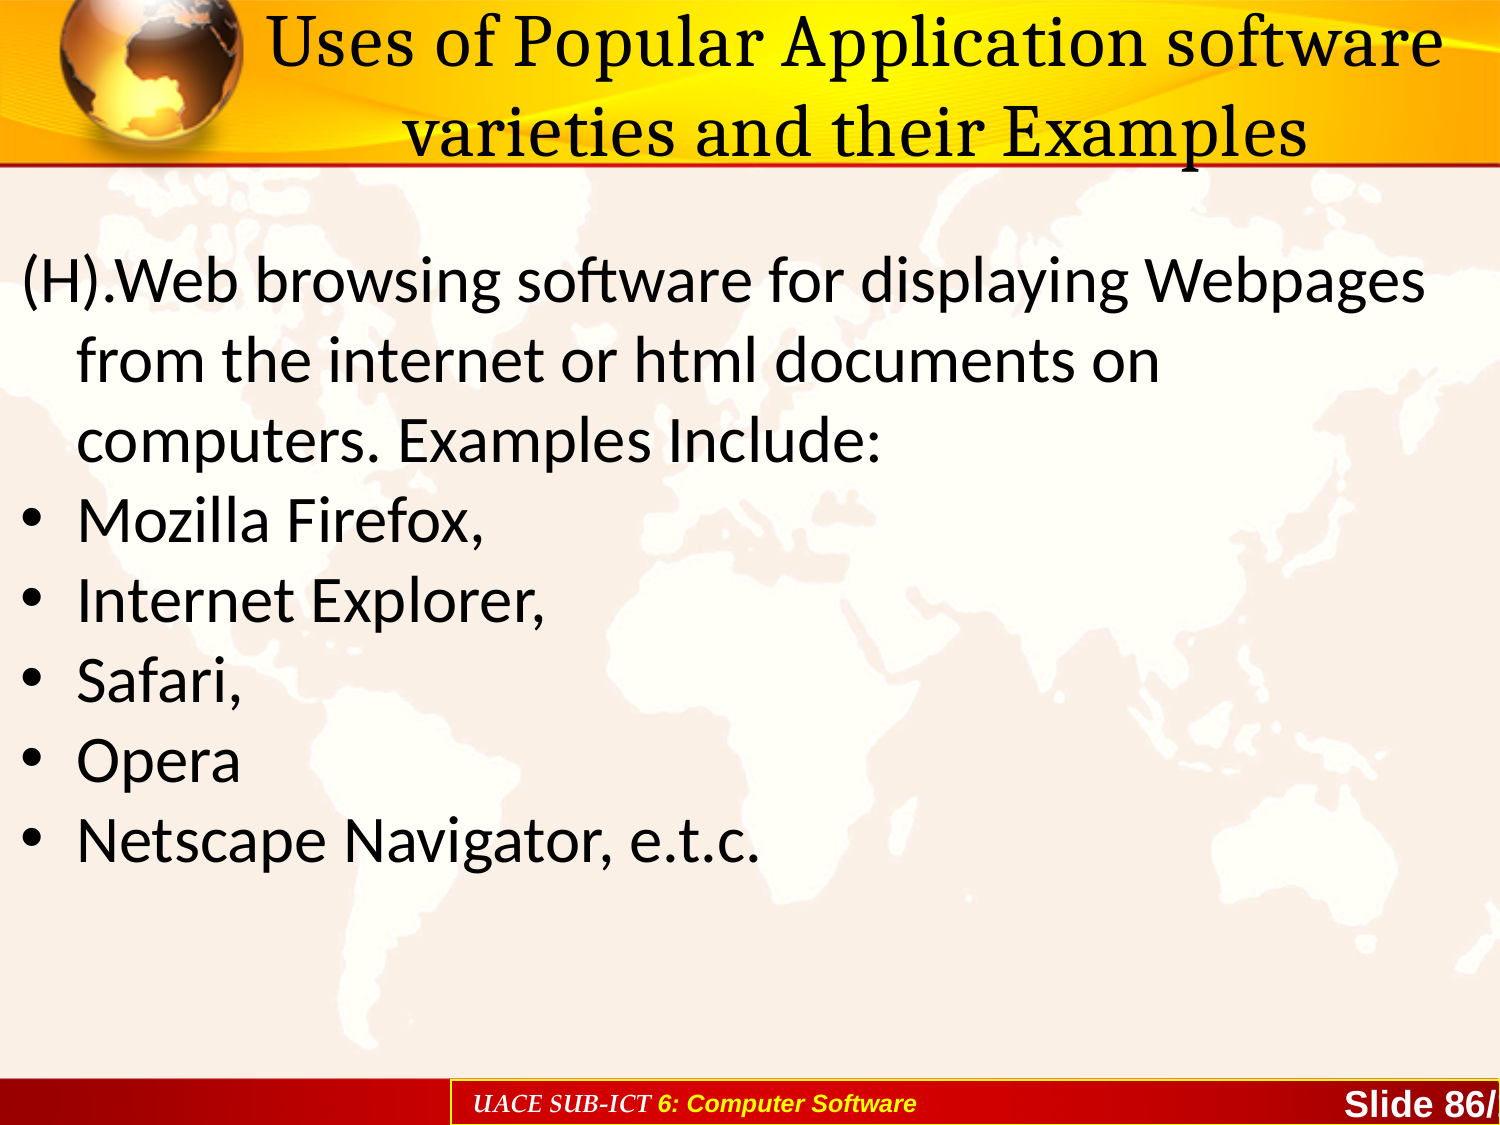

# Uses of Popular Application software varieties and their Examples
(H).Web browsing software for displaying Webpages from the internet or html documents on computers. Examples Include:
Mozilla Firefox,
Internet Explorer,
Safari,
Opera
Netscape Navigator, e.t.c.